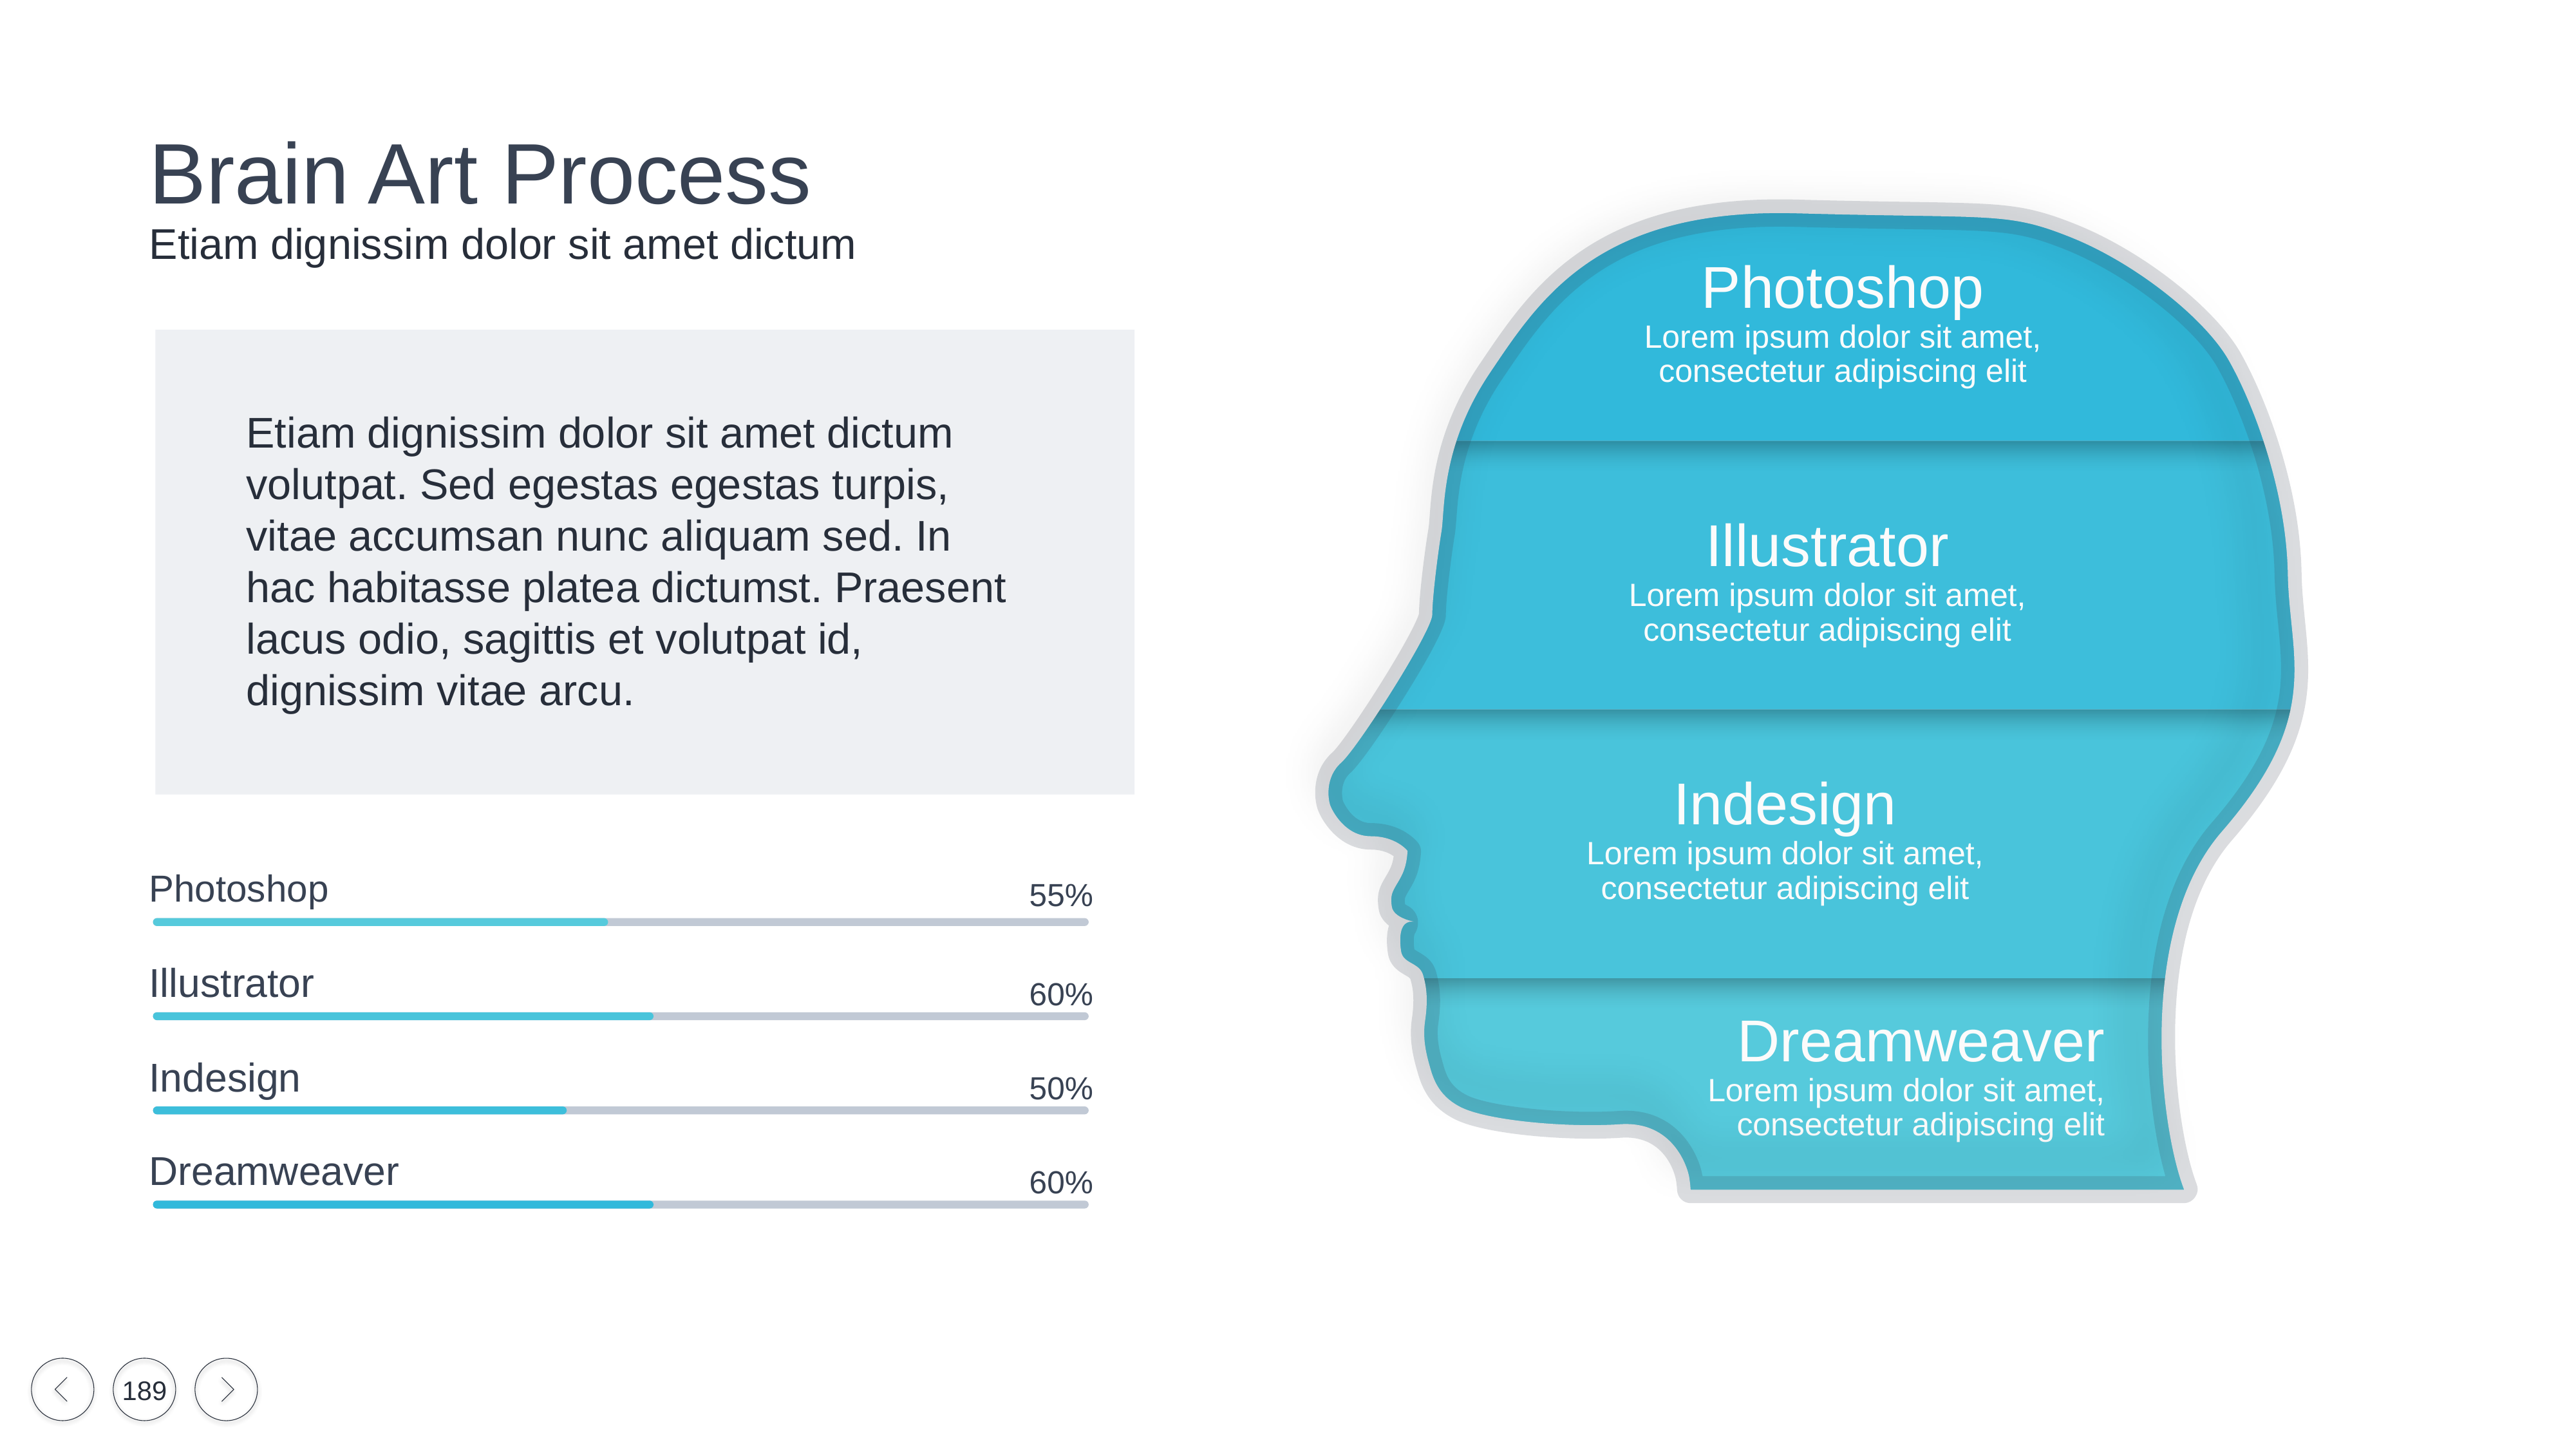

Brain Art Process
Etiam dignissim dolor sit amet dictum

Photoshop
Lorem ipsum dolor sit amet, consectetur adipiscing elit
Etiam dignissim dolor sit amet dictum volutpat. Sed egestas egestas turpis, vitae accumsan nunc aliquam sed. In hac habitasse platea dictumst. Praesent lacus odio, sagittis et volutpat id, dignissim vitae arcu.

Illustrator
Lorem ipsum dolor sit amet, consectetur adipiscing elit

Indesign
Lorem ipsum dolor sit amet, consectetur adipiscing elit
Photoshop
55%

Illustrator
60%

Dreamweaver
Lorem ipsum dolor sit amet, consectetur adipiscing elit
Indesign
50%

Dreamweaver
60%